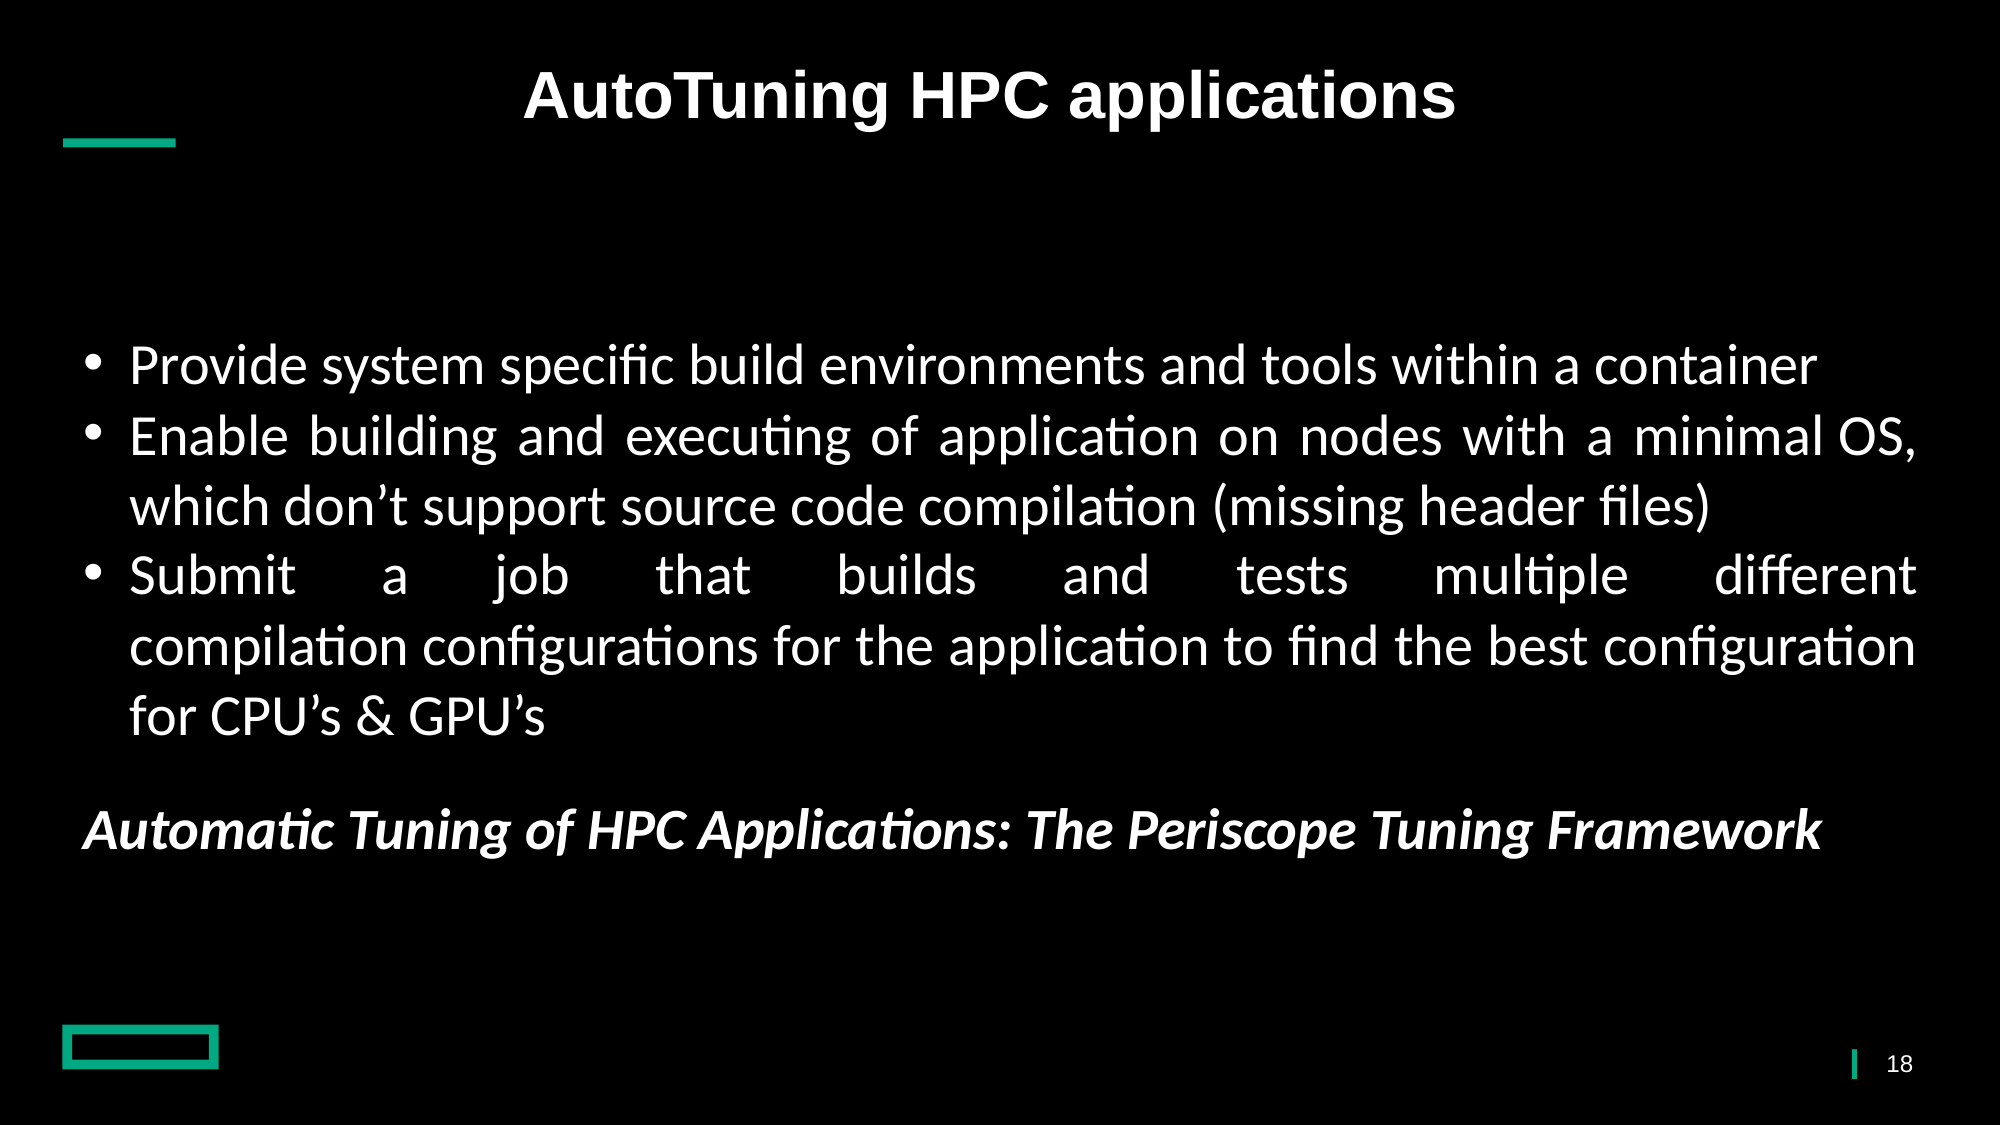

# AutoTuning HPC applications​
Provide system specific build environments and tools within a container​
Enable building and executing of application on nodes with a minimal OS, which don’t support source code compilation (missing header files)​
Submit a job that builds and tests multiple different compilation configurations for the application to find the best configuration for CPU’s & GPU’s​

Automatic Tuning of HPC Applications: The Periscope Tuning Framework​
18